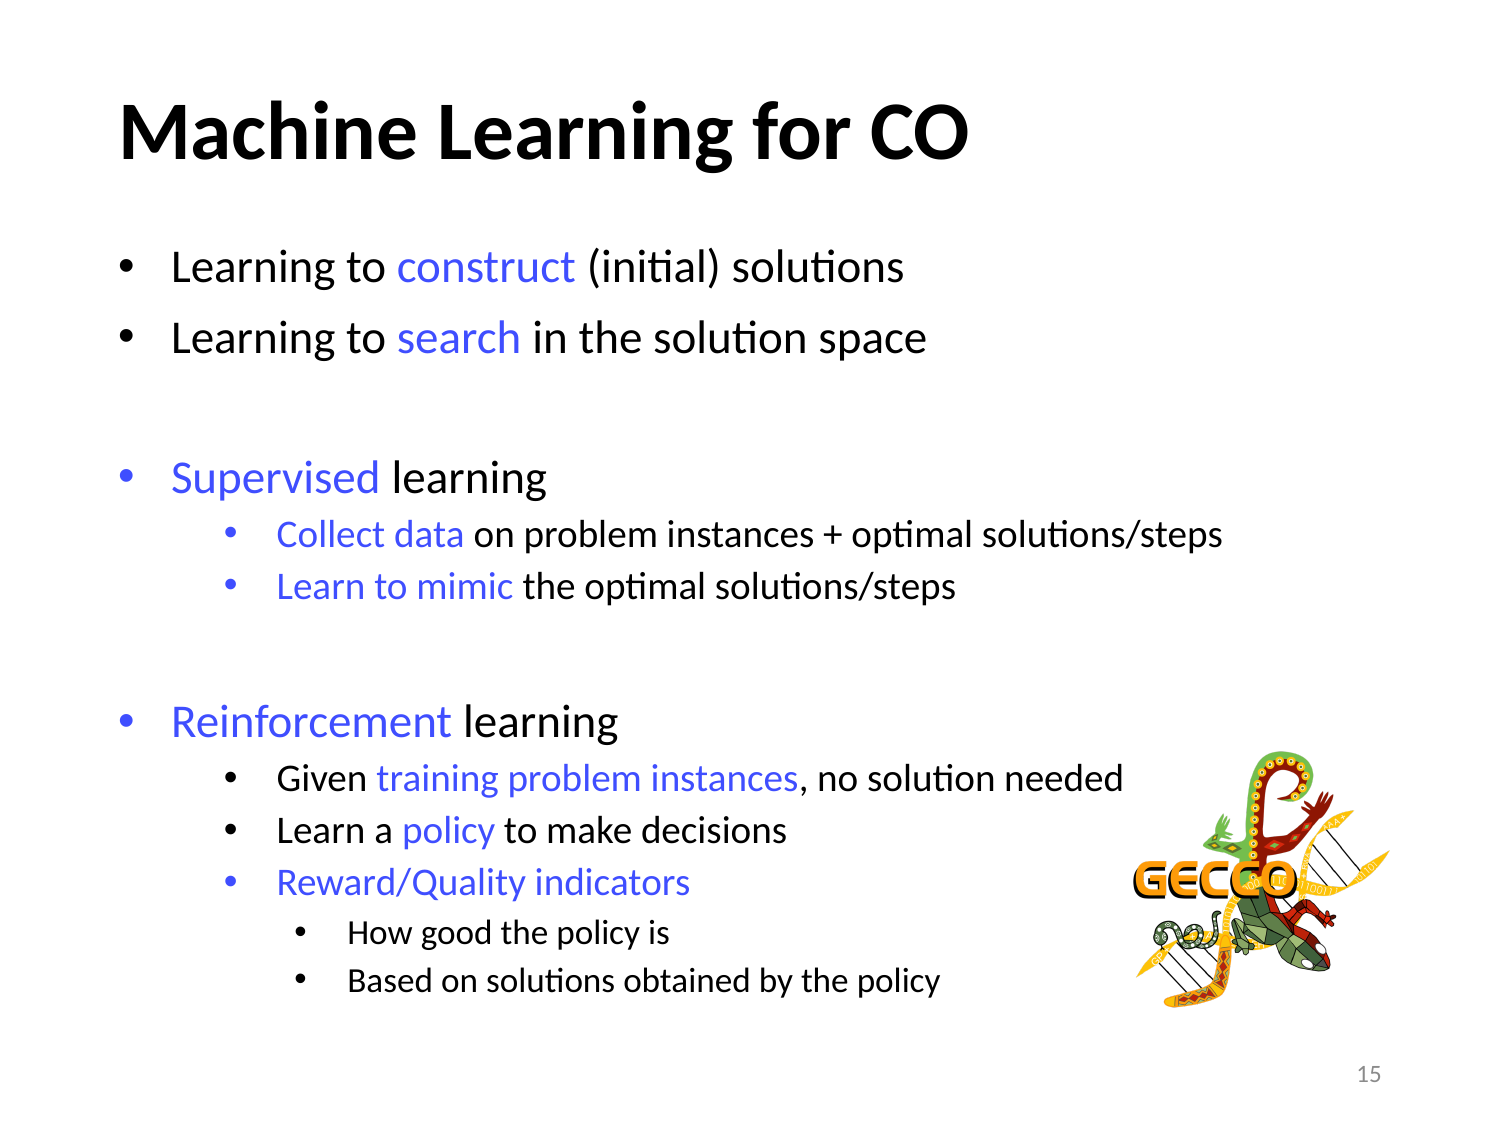

# Machine Learning for CO
Learning to construct (initial) solutions
Learning to search in the solution space

Supervised learning
Collect data on problem instances + optimal solutions/steps
Learn to mimic the optimal solutions/steps

Reinforcement learning
Given training problem instances, no solution needed
Learn a policy to make decisions
Reward/Quality indicators
How good the policy is
Based on solutions obtained by the policy

15